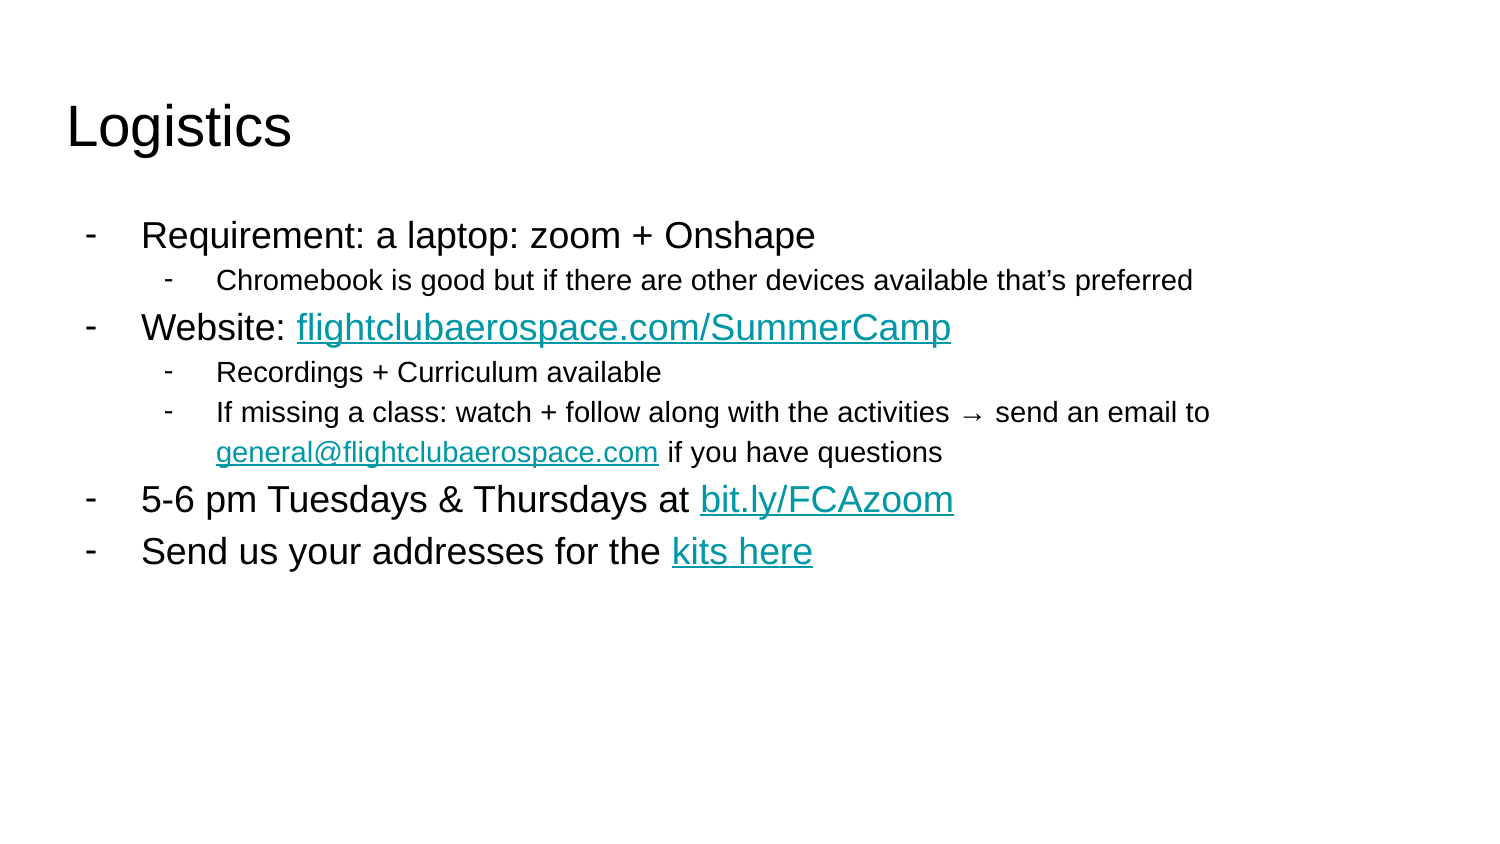

# Logistics
Requirement: a laptop: zoom + Onshape
Chromebook is good but if there are other devices available that’s preferred
Website: flightclubaerospace.com/SummerCamp
Recordings + Curriculum available
If missing a class: watch + follow along with the activities → send an email to general@flightclubaerospace.com if you have questions
5-6 pm Tuesdays & Thursdays at bit.ly/FCAzoom
Send us your addresses for the kits here